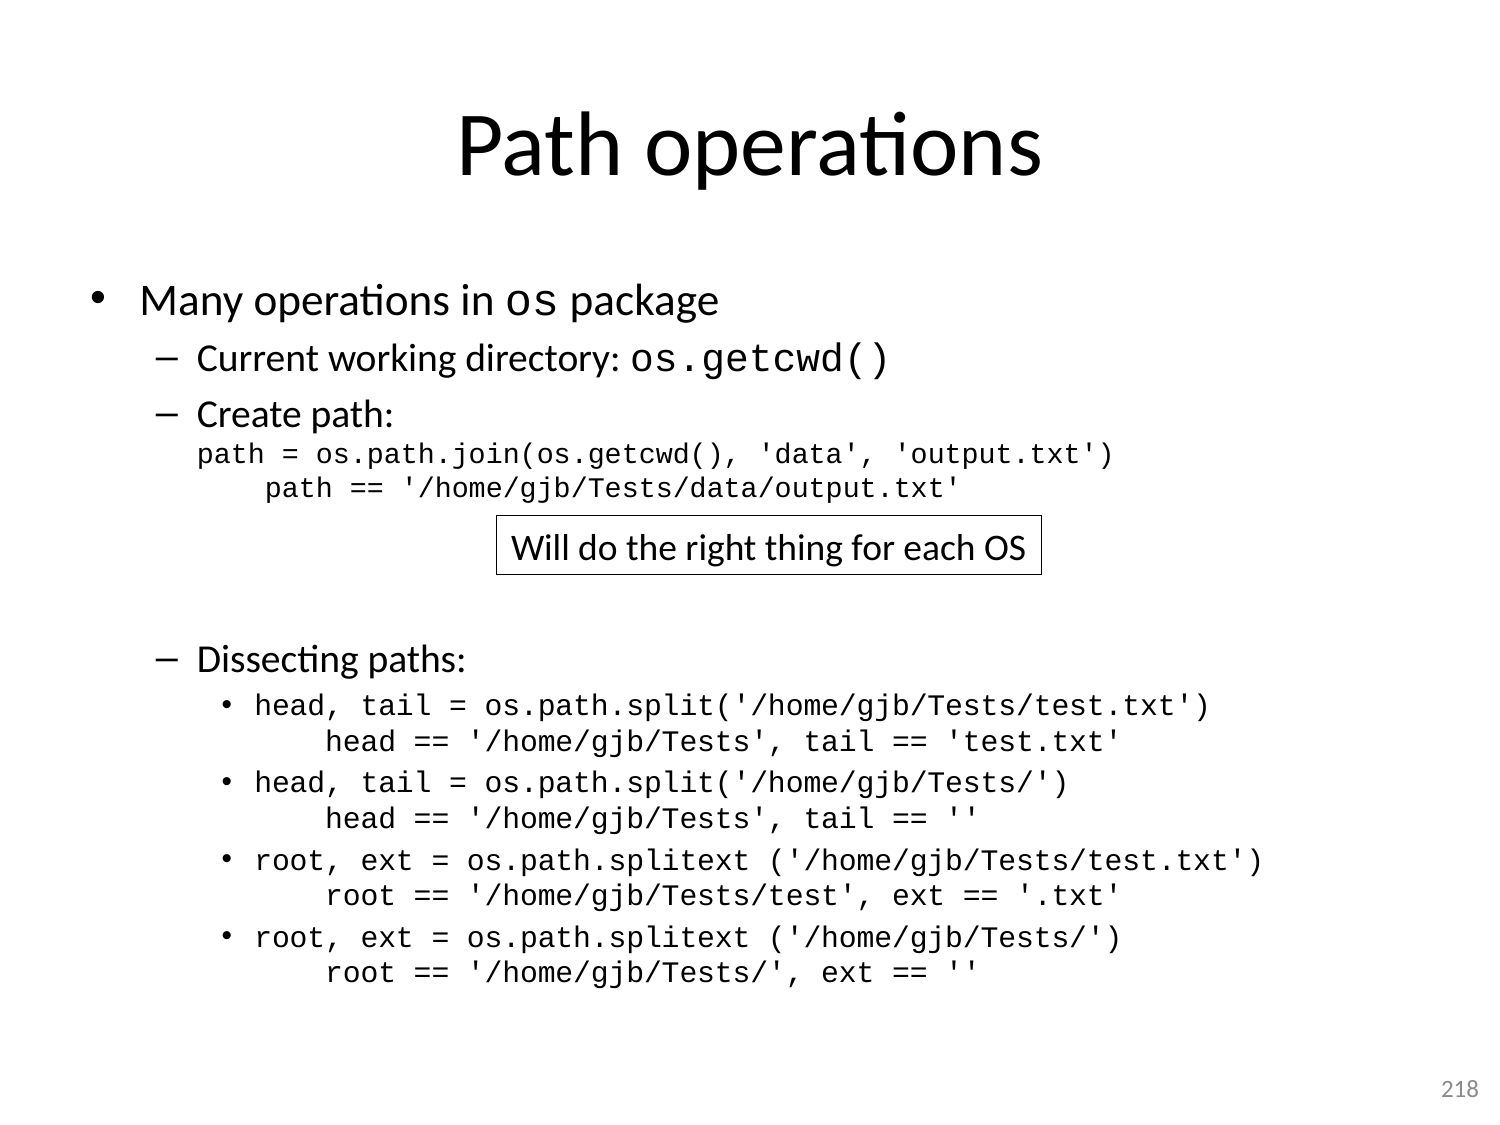

# Path operations
Many operations in os package
Current working directory: os.getcwd()
Create path:
path = os.path.join(os.getcwd(), 'data', 'output.txt')
    path == '/home/gjb/Tests/data/output.txt'

Dissecting paths:
head, tail = os.path.split('/home/gjb/Tests/test.txt')
    head == '/home/gjb/Tests', tail == 'test.txt'
head, tail = os.path.split('/home/gjb/Tests/')
    head == '/home/gjb/Tests', tail == ''
root, ext = os.path.splitext ('/home/gjb/Tests/test.txt')
    root == '/home/gjb/Tests/test', ext == '.txt'
root, ext = os.path.splitext ('/home/gjb/Tests/')
    root == '/home/gjb/Tests/', ext == ''

Will do the right thing for each OS
218